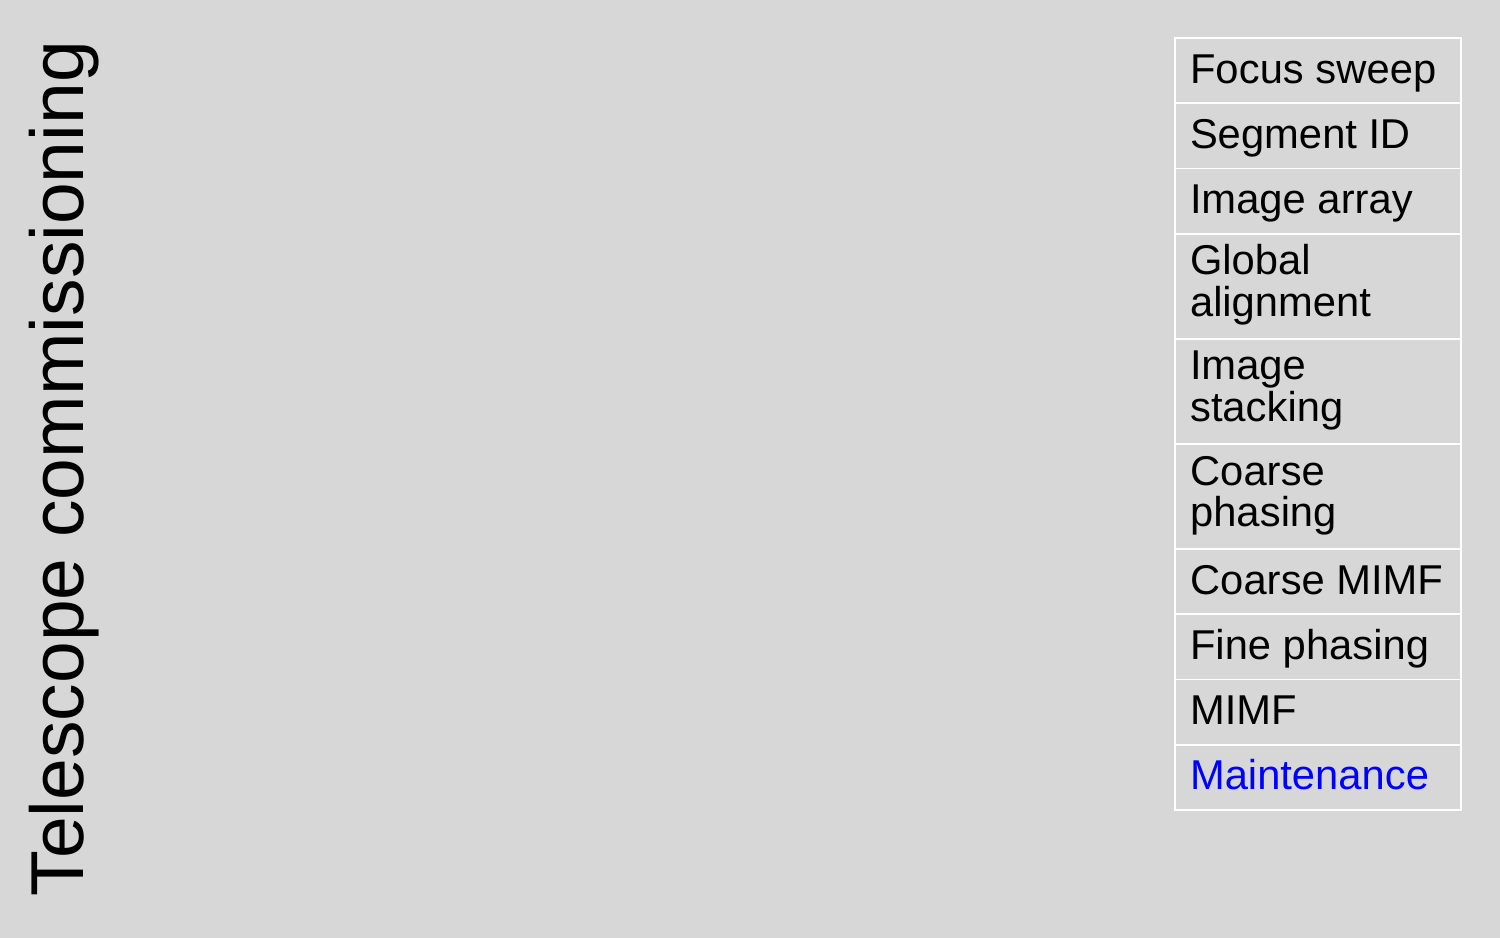

| Focus sweep |
| --- |
| Segment ID |
| Image array |
| Global alignment |
| Image stacking |
| Coarse phasing |
| Coarse MIMF |
| Fine phasing |
| MIMF |
| Maintenance |
# Telescope commissioning